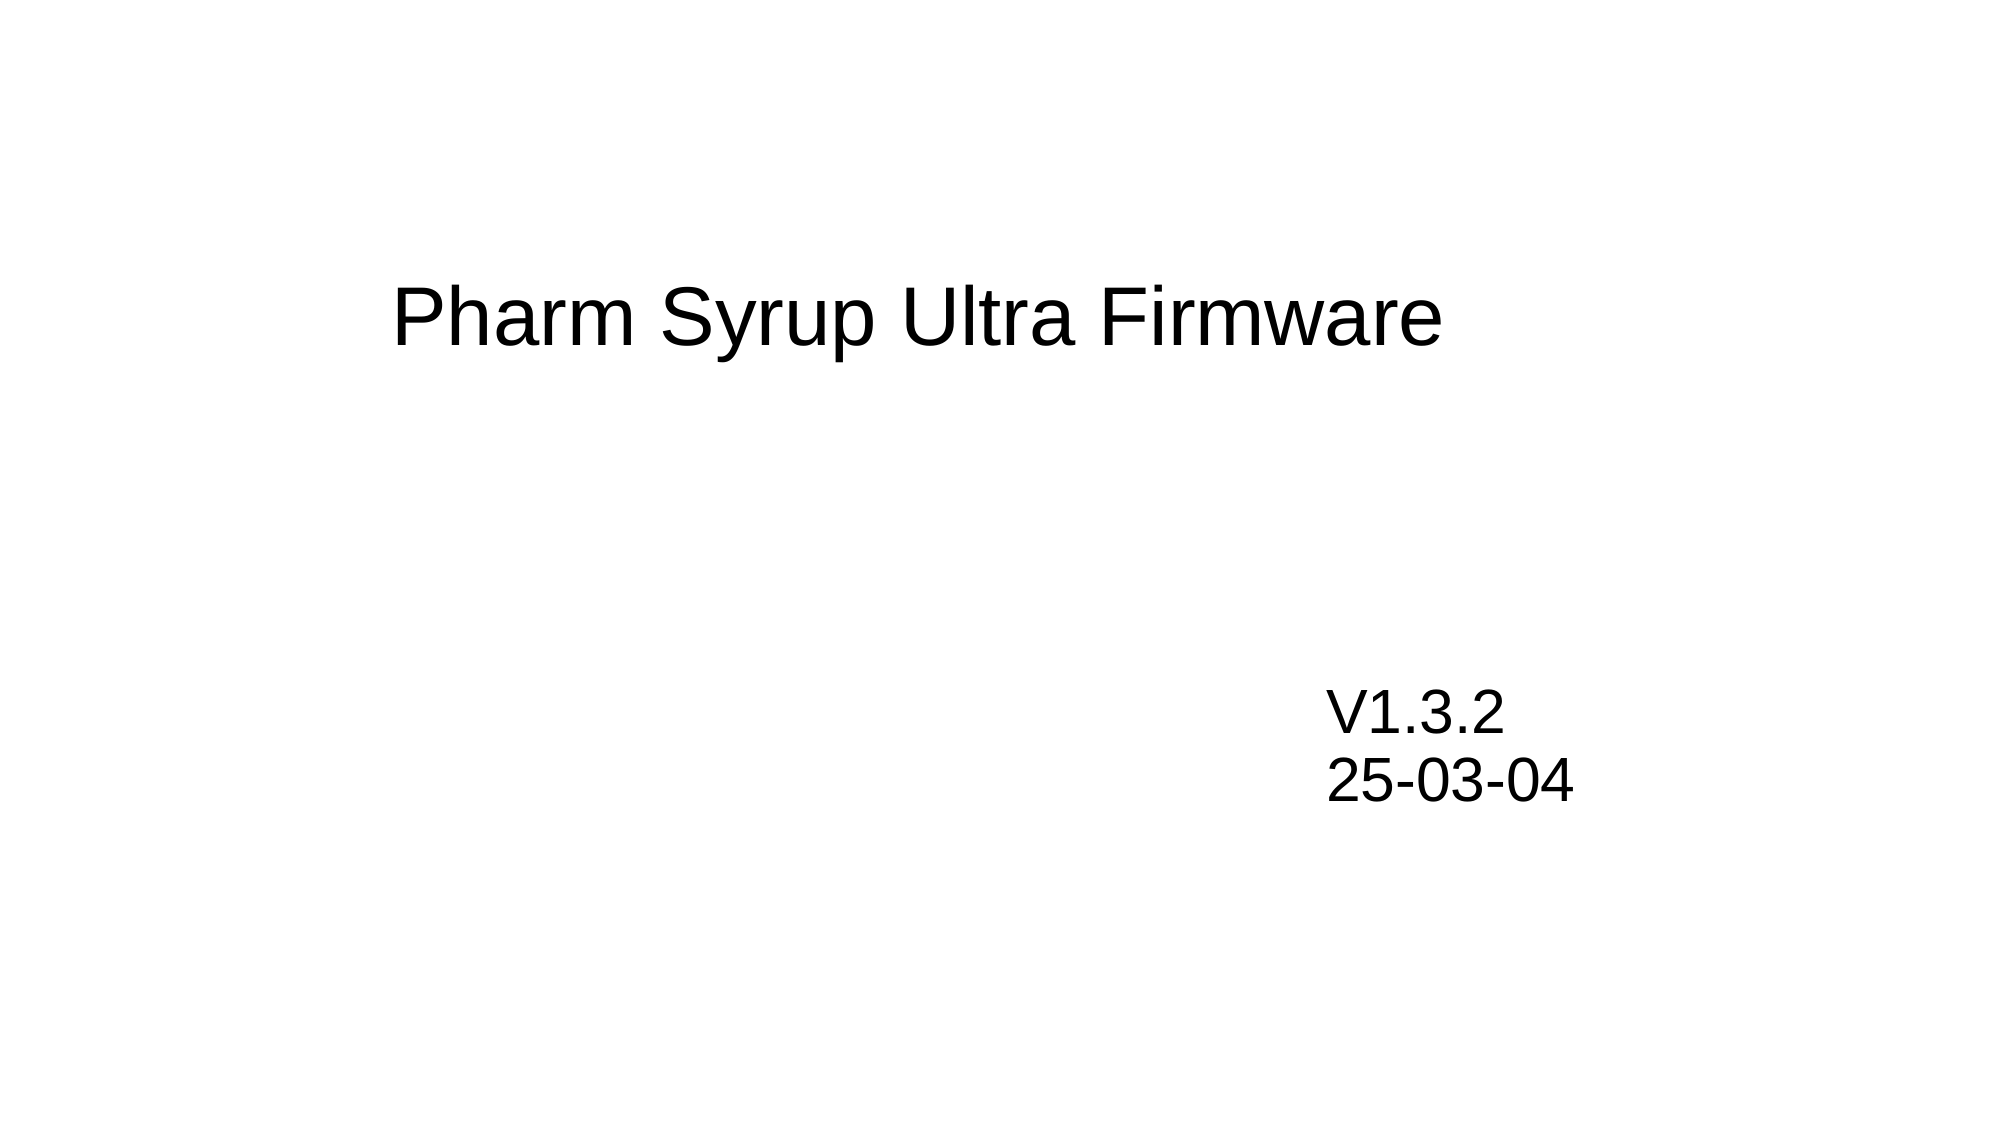

# Pharm Syrup Ultra Firmware
V1.3.2
25-03-04